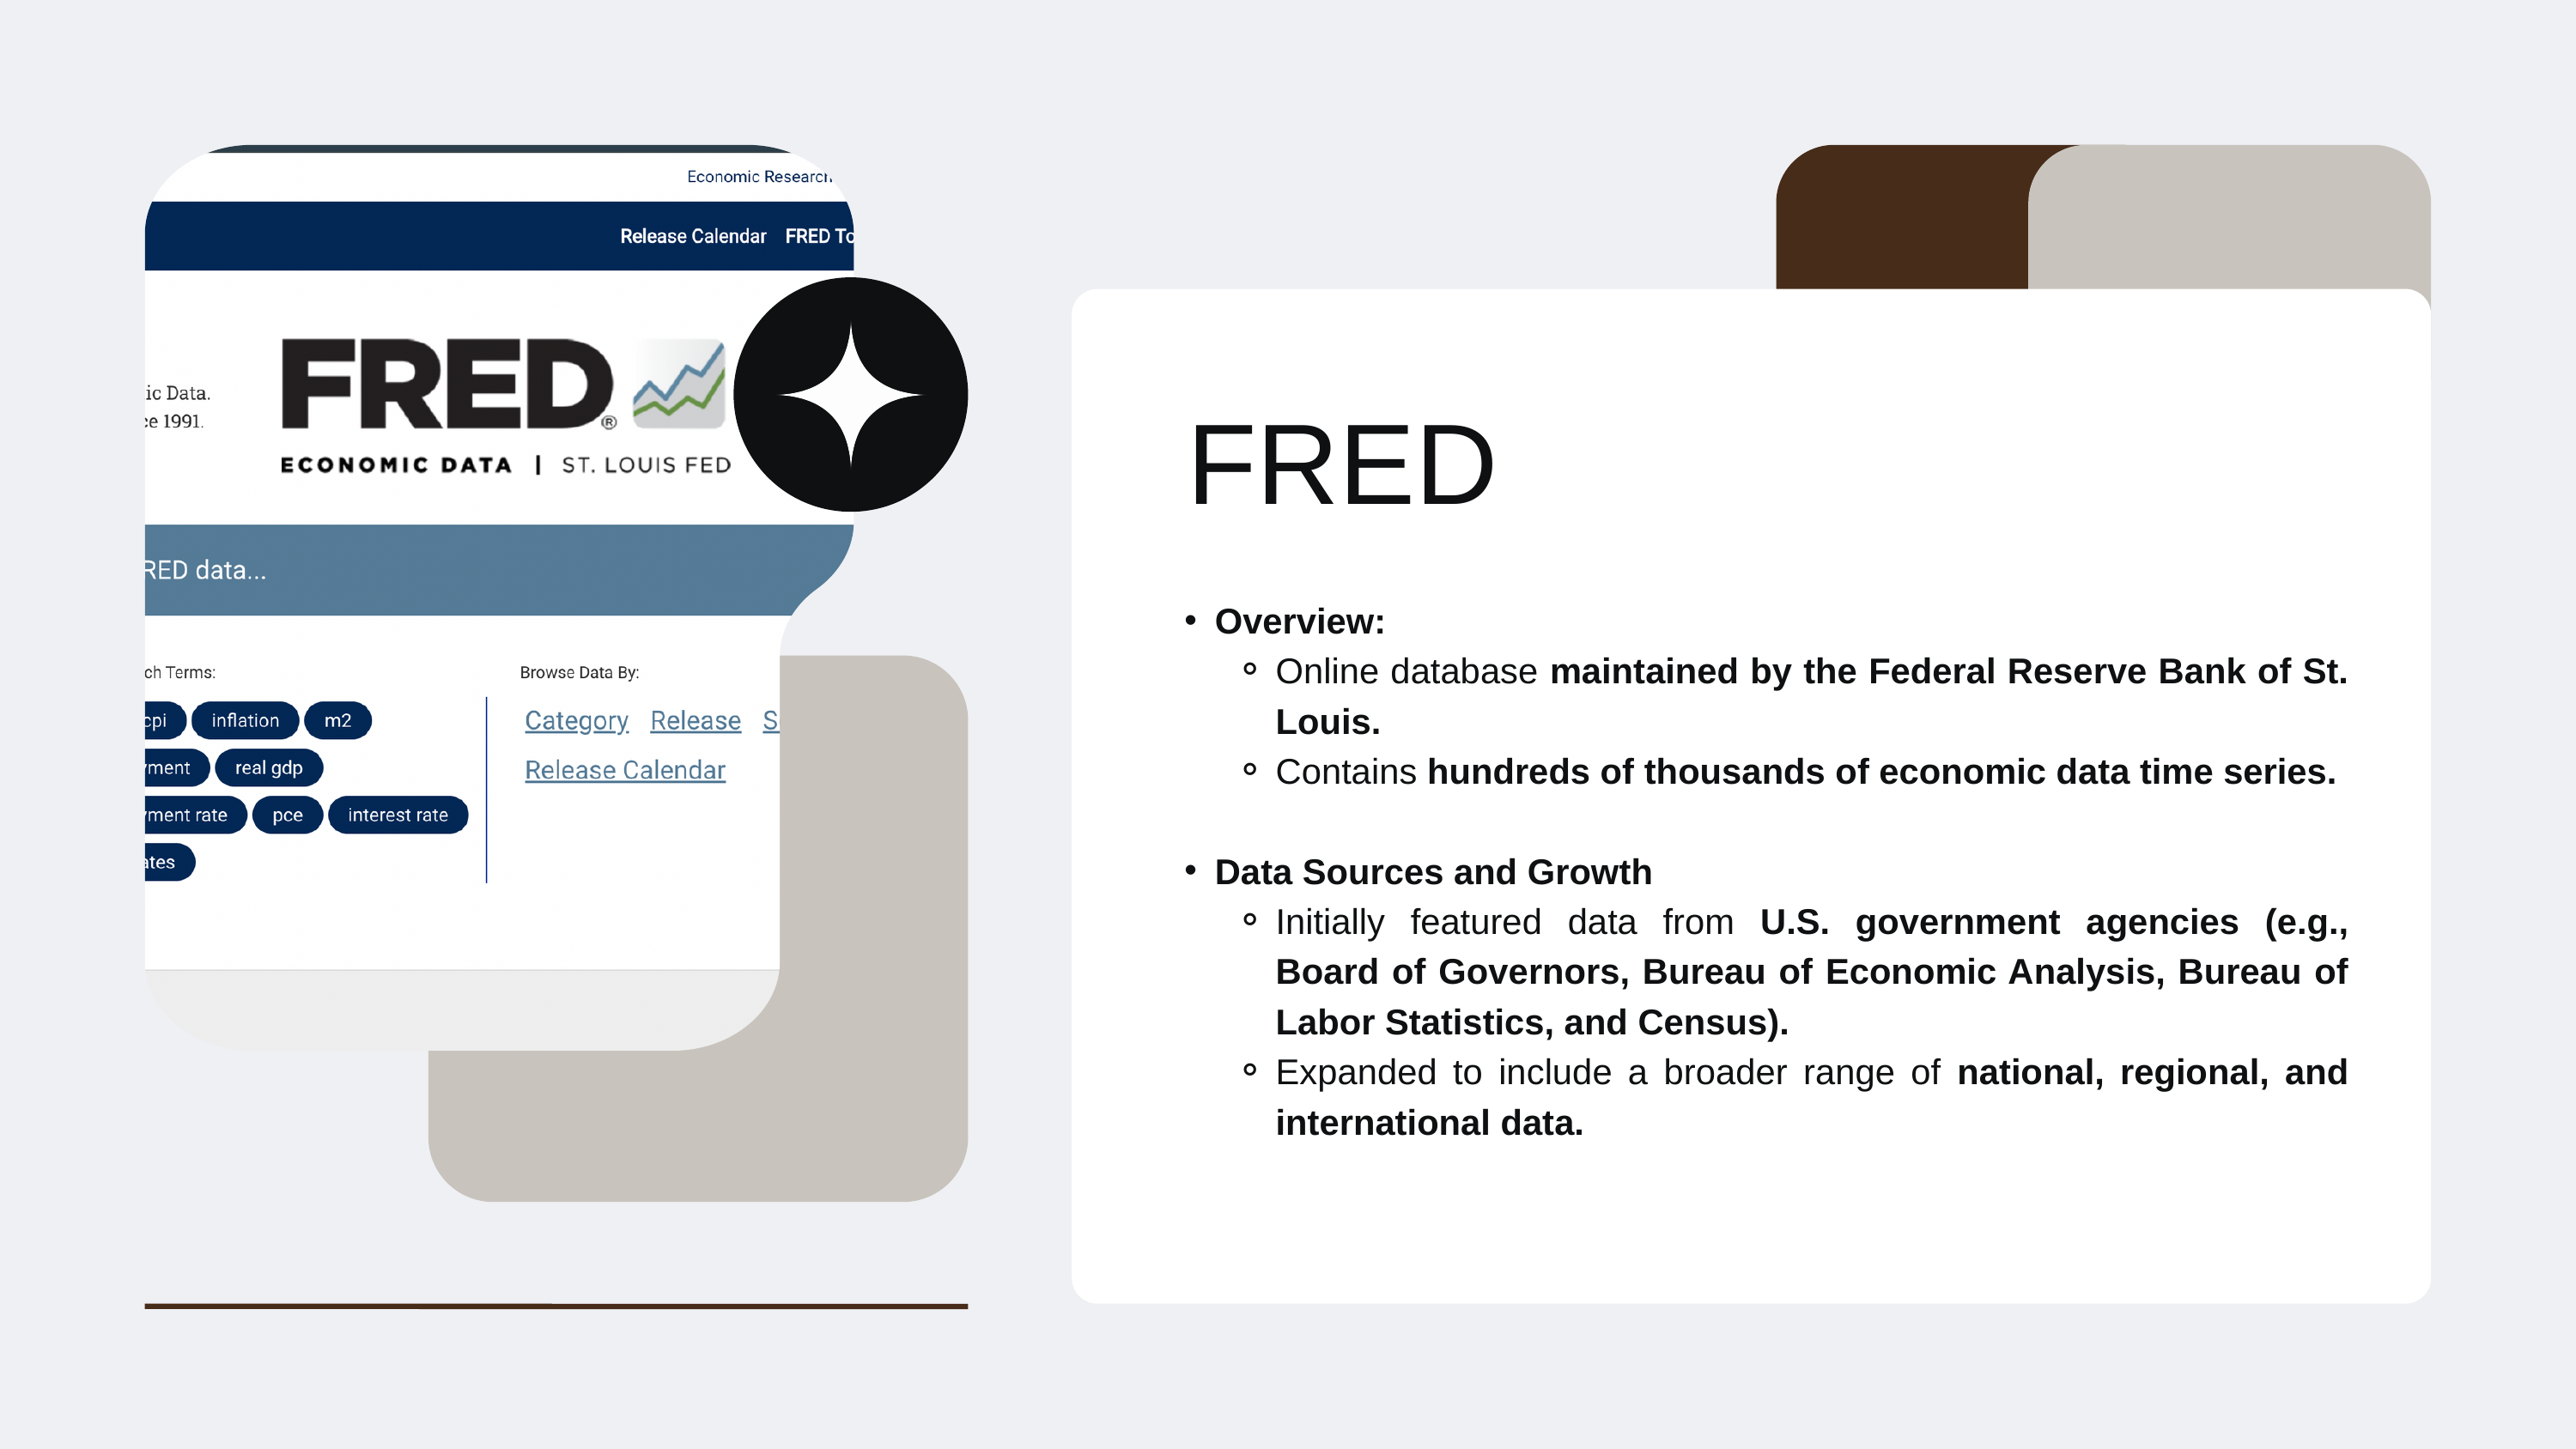

FRED
Overview:
Online database maintained by the Federal Reserve Bank of St. Louis.
Contains hundreds of thousands of economic data time series.

Data Sources and Growth
Initially featured data from U.S. government agencies (e.g., Board of Governors, Bureau of Economic Analysis, Bureau of Labor Statistics, and Census).
Expanded to include a broader range of national, regional, and international data.